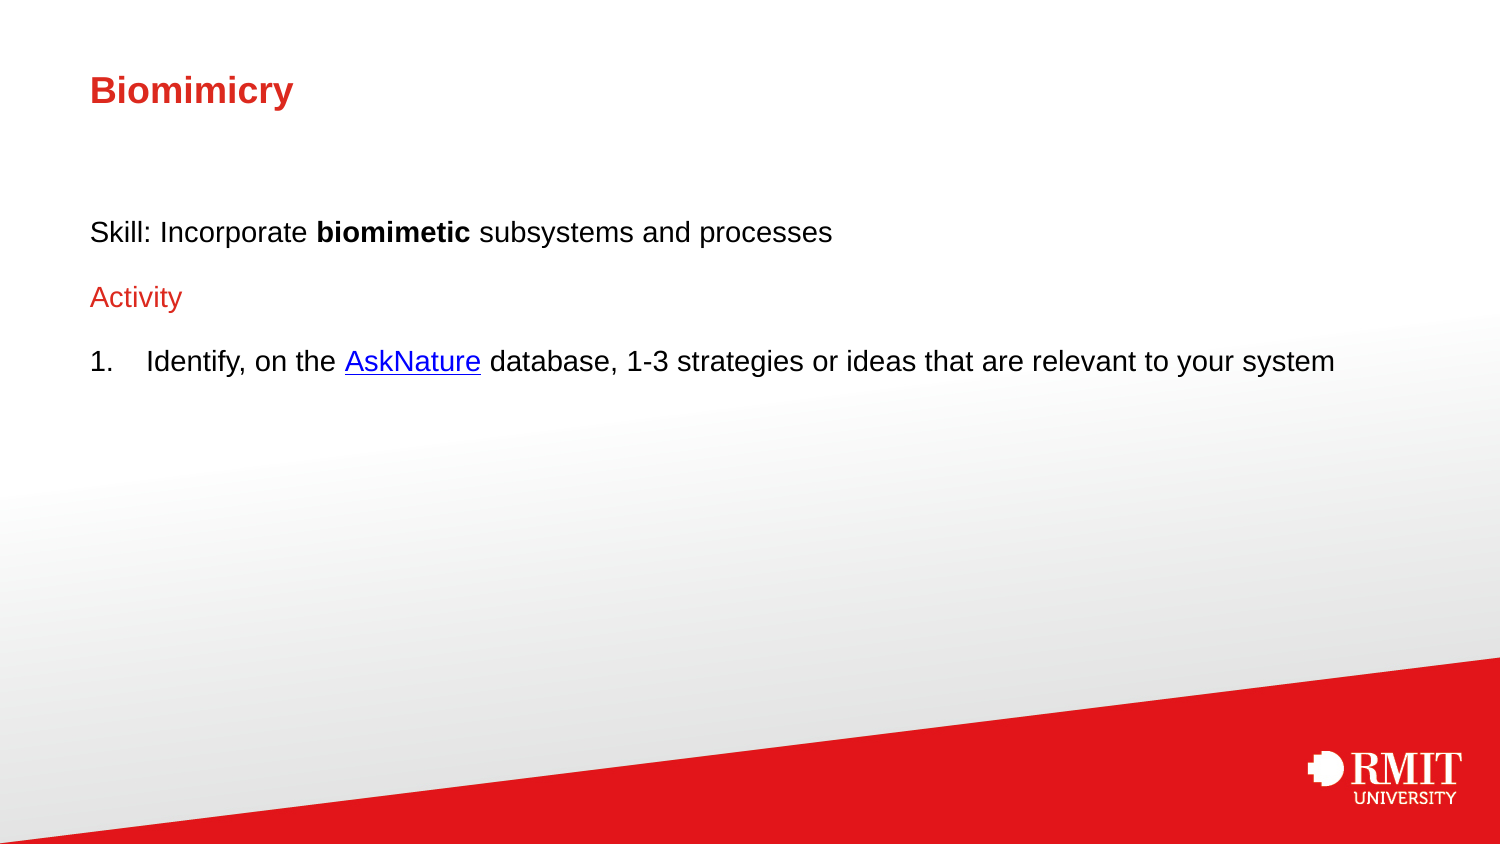

# Biomimicry
Skill: Incorporate biomimetic subsystems and processes
Activity
Identify, on the AskNature database, 1-3 strategies or ideas that are relevant to your system